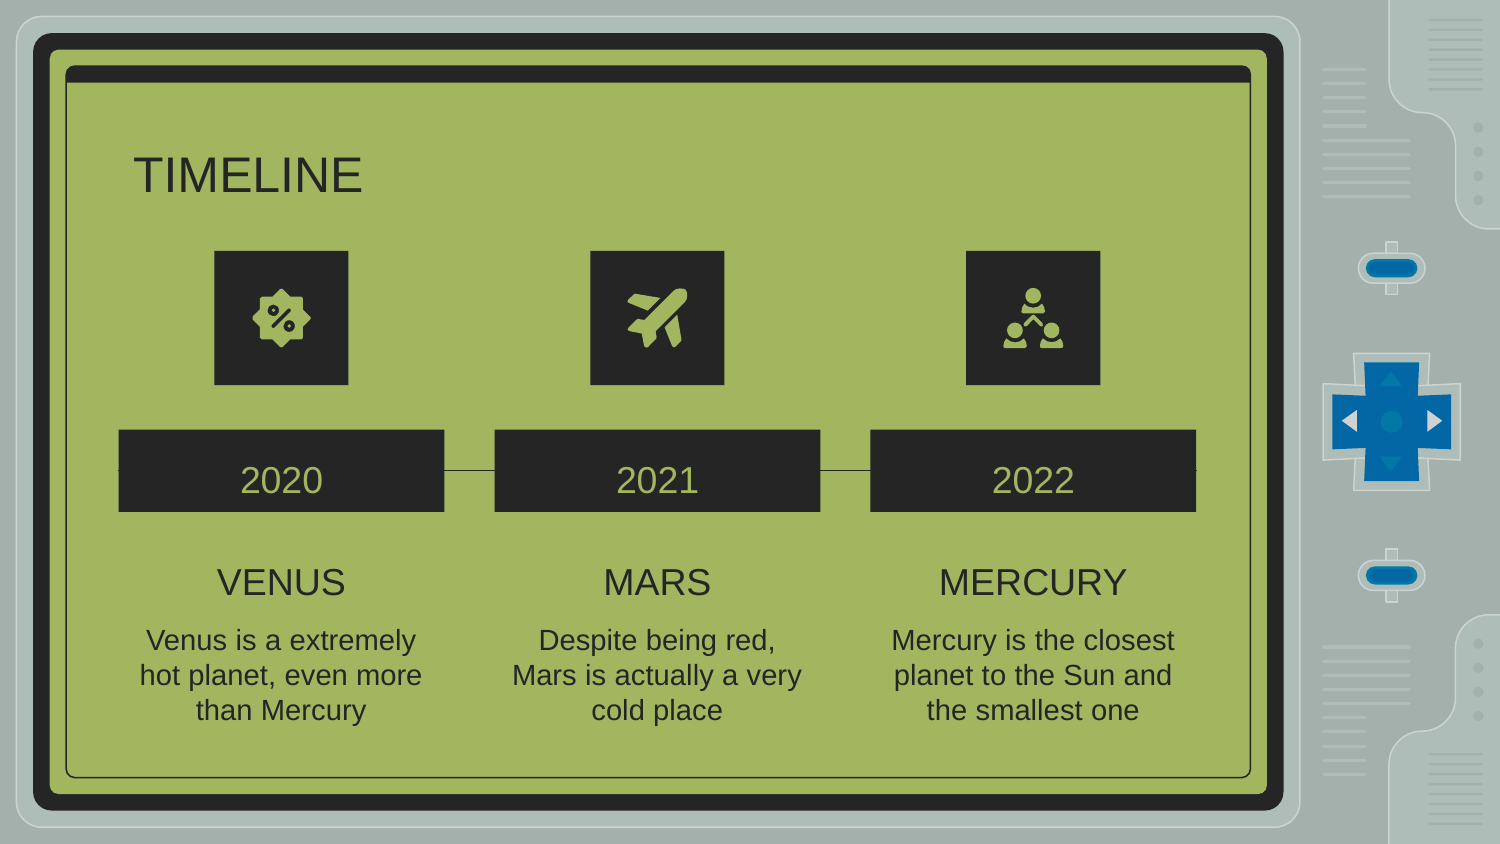

# TIMELINE

2020
2021
2022
VENUS
MARS
MERCURY

Venus is a extremely hot planet, even more than Mercury
Despite being red, Mars is actually a very cold place
Mercury is the closest planet to the Sun and the smallest one